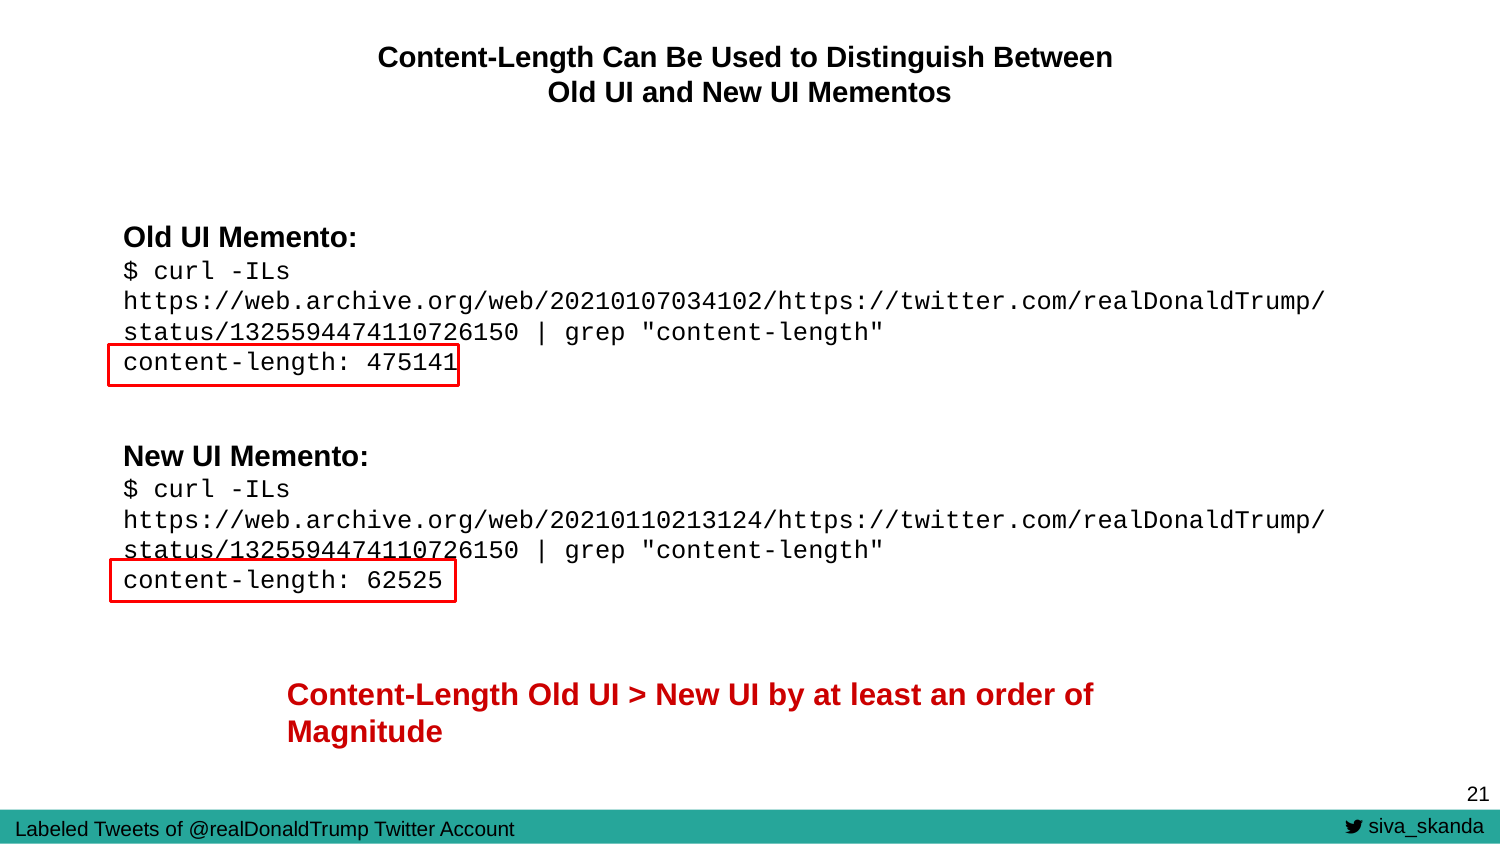

# Content-Length Can Be Used to Distinguish Between
Old UI and New UI Mementos
Old UI Memento:
$ curl -ILs https://web.archive.org/web/20210107034102/https://twitter.com/realDonaldTrump/status/1325594474110726150 | grep "content-length"
content-length: 475141

New UI Memento:
$ curl -ILs https://web.archive.org/web/20210110213124/https://twitter.com/realDonaldTrump/status/1325594474110726150 | grep "content-length"
content-length: 62525

Content-Length Old UI > New UI by at least an order of Magnitude
21